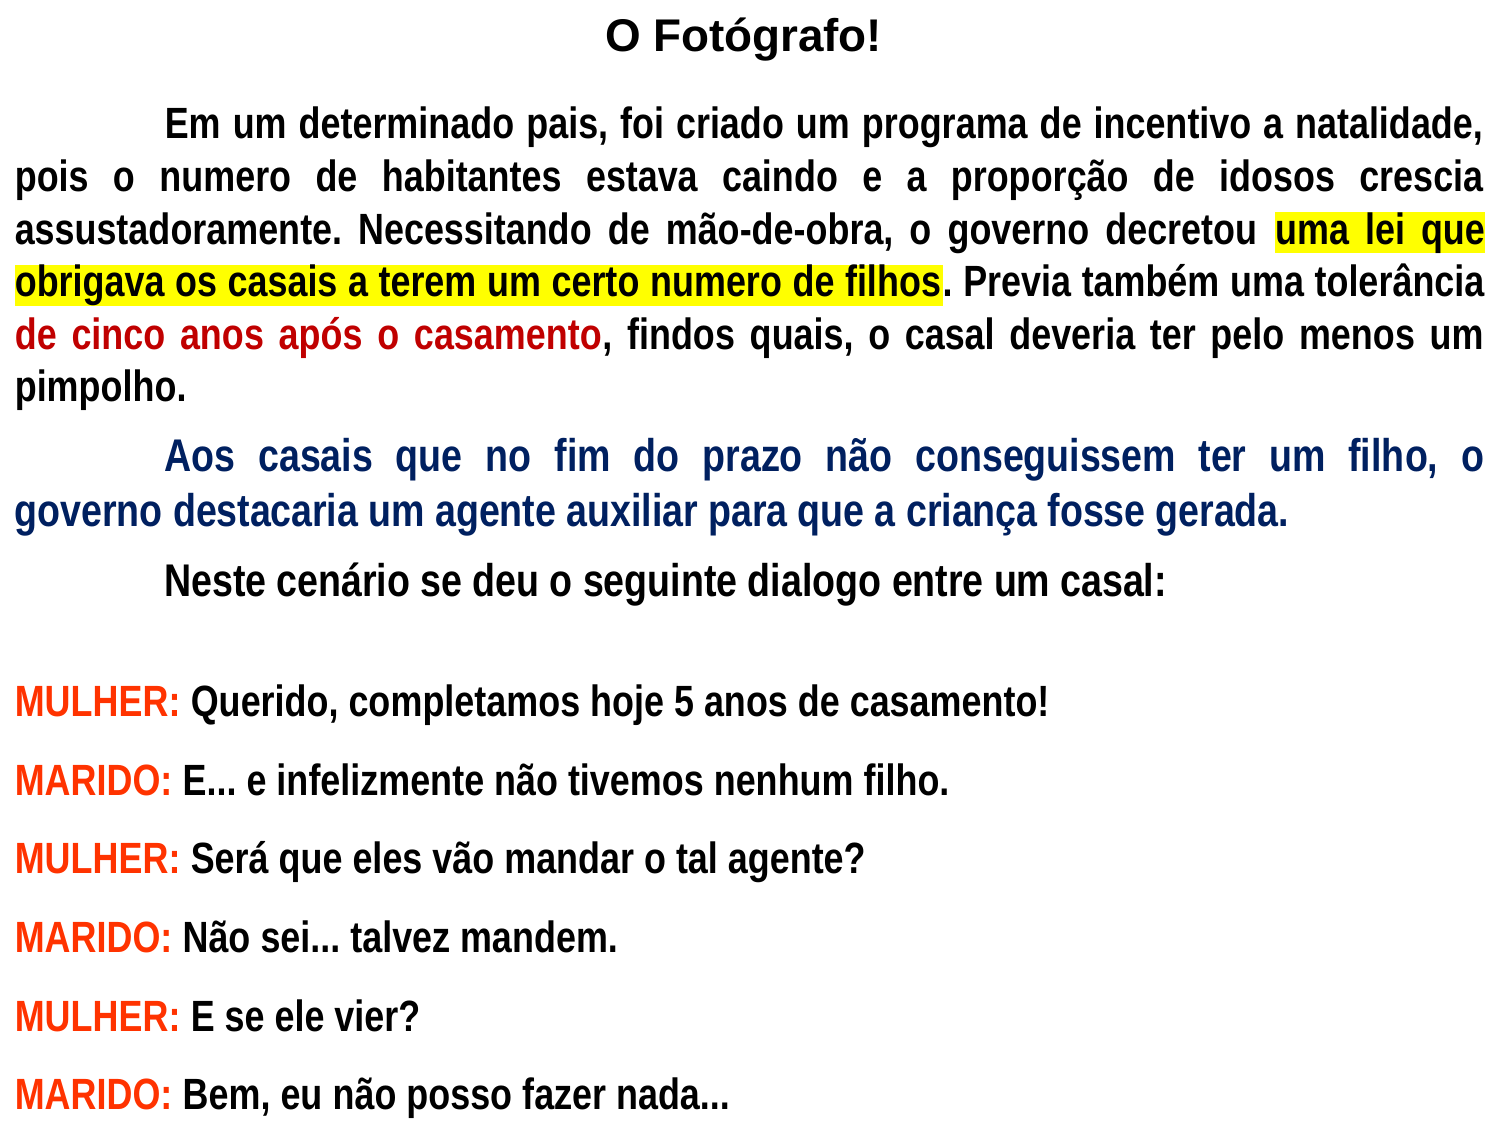

O Fotógrafo!
	Em um determinado pais, foi criado um programa de incentivo a natalidade, pois o numero de habitantes estava caindo e a proporção de idosos crescia assustadoramente. Necessitando de mão-de-obra, o governo decretou uma lei que obrigava os casais a terem um certo numero de filhos. Previa também uma tolerância de cinco anos após o casamento, findos quais, o casal deveria ter pelo menos um pimpolho.
	Aos casais que no fim do prazo não conseguissem ter um filho, o governo destacaria um agente auxiliar para que a criança fosse gerada.
	Neste cenário se deu o seguinte dialogo entre um casal:
MULHER: Querido, completamos hoje 5 anos de casamento!
MARIDO: E... e infelizmente não tivemos nenhum filho.
MULHER: Será que eles vão mandar o tal agente?
MARIDO: Não sei... talvez mandem.
MULHER: E se ele vier?
MARIDO: Bem, eu não posso fazer nada...